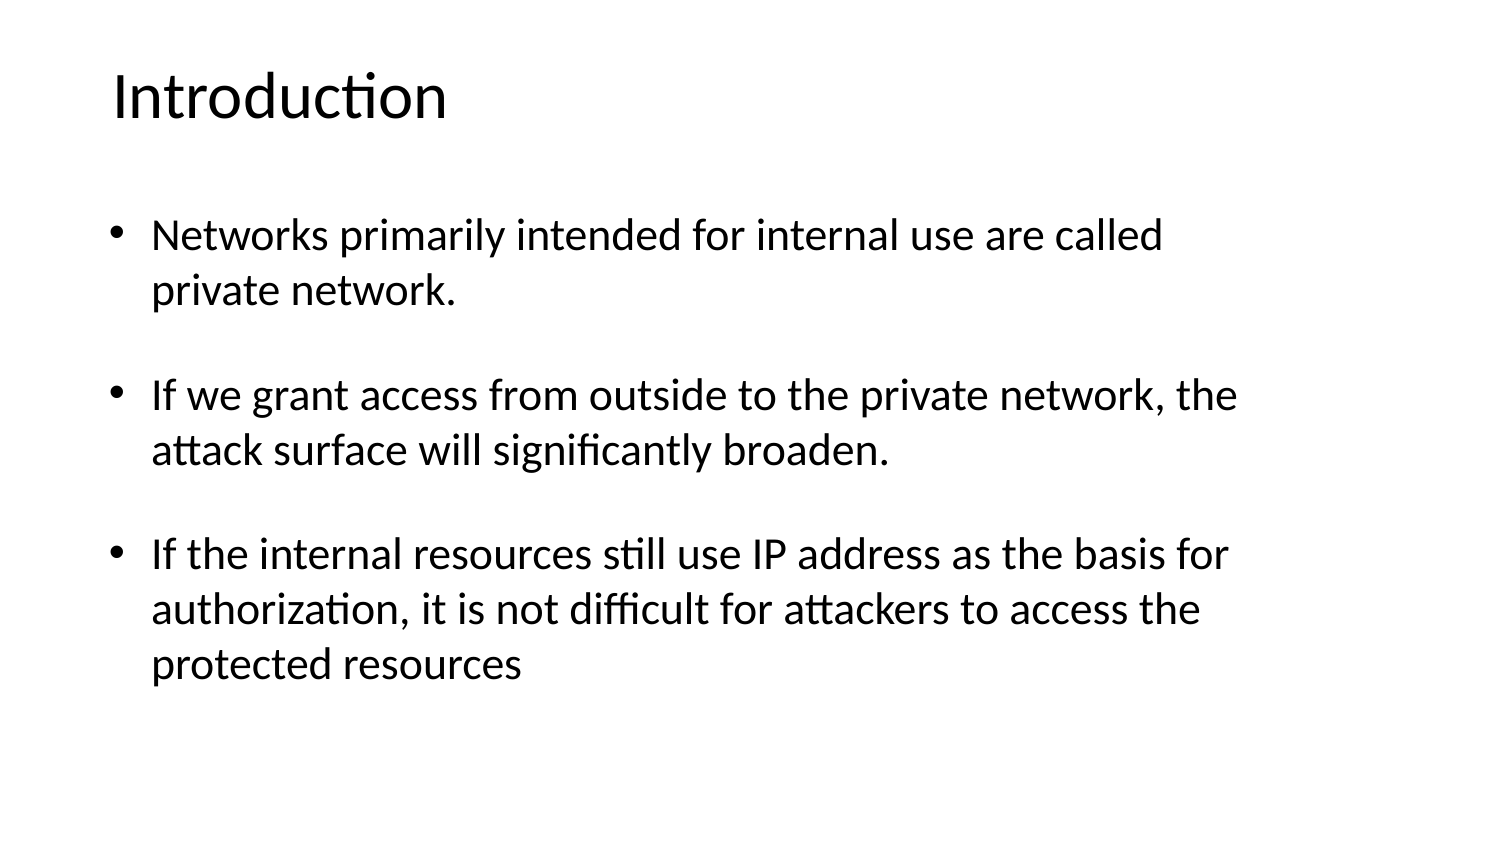

# Introduction
Networks primarily intended for internal use are called private network.
If we grant access from outside to the private network, the attack surface will significantly broaden.
If the internal resources still use IP address as the basis for authorization, it is not difficult for attackers to access the protected resources